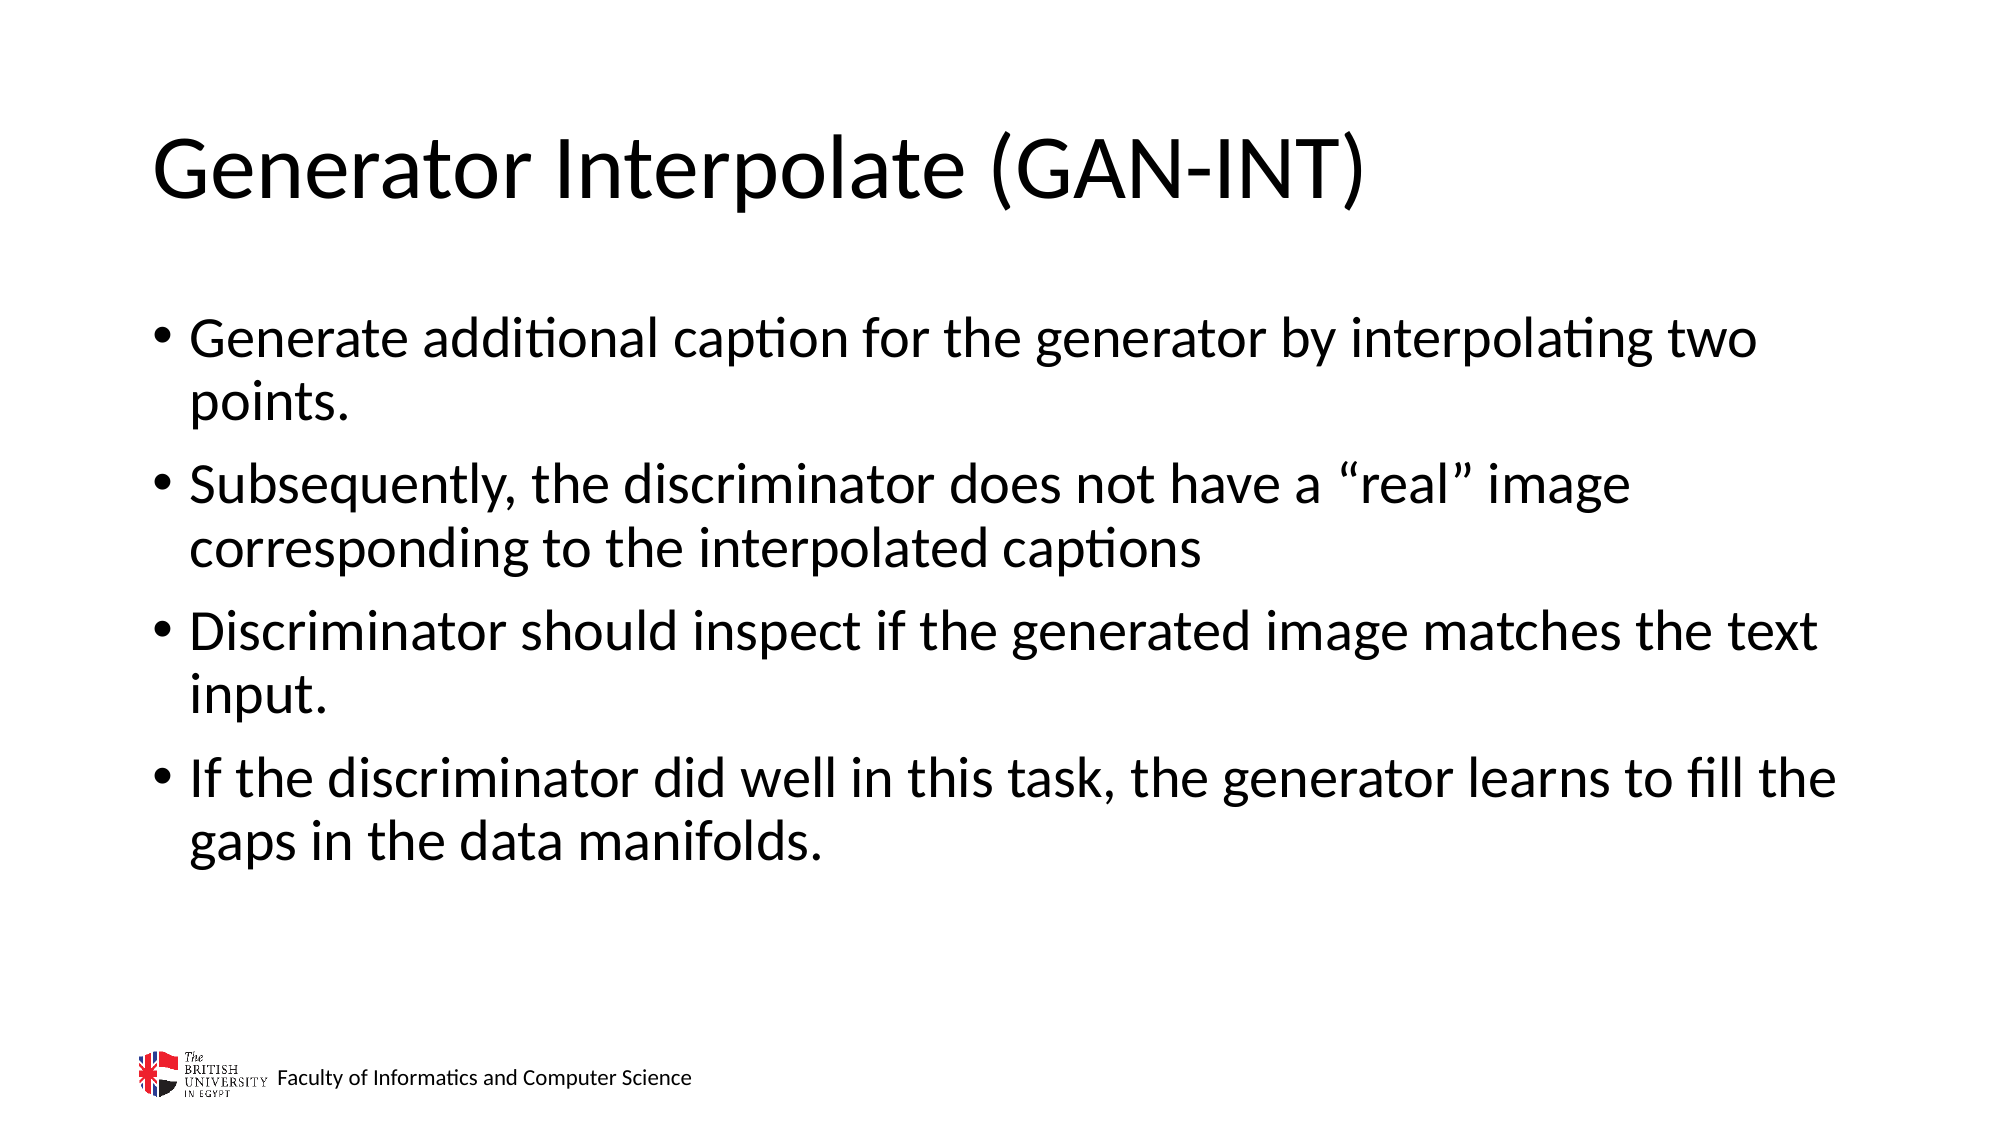

# Generator Interpolate (GAN-INT)
Generate additional caption for the generator by interpolating two points.
Subsequently, the discriminator does not have a “real” image corresponding to the interpolated captions
Discriminator should inspect if the generated image matches the text input.
If the discriminator did well in this task, the generator learns to fill the gaps in the data manifolds.